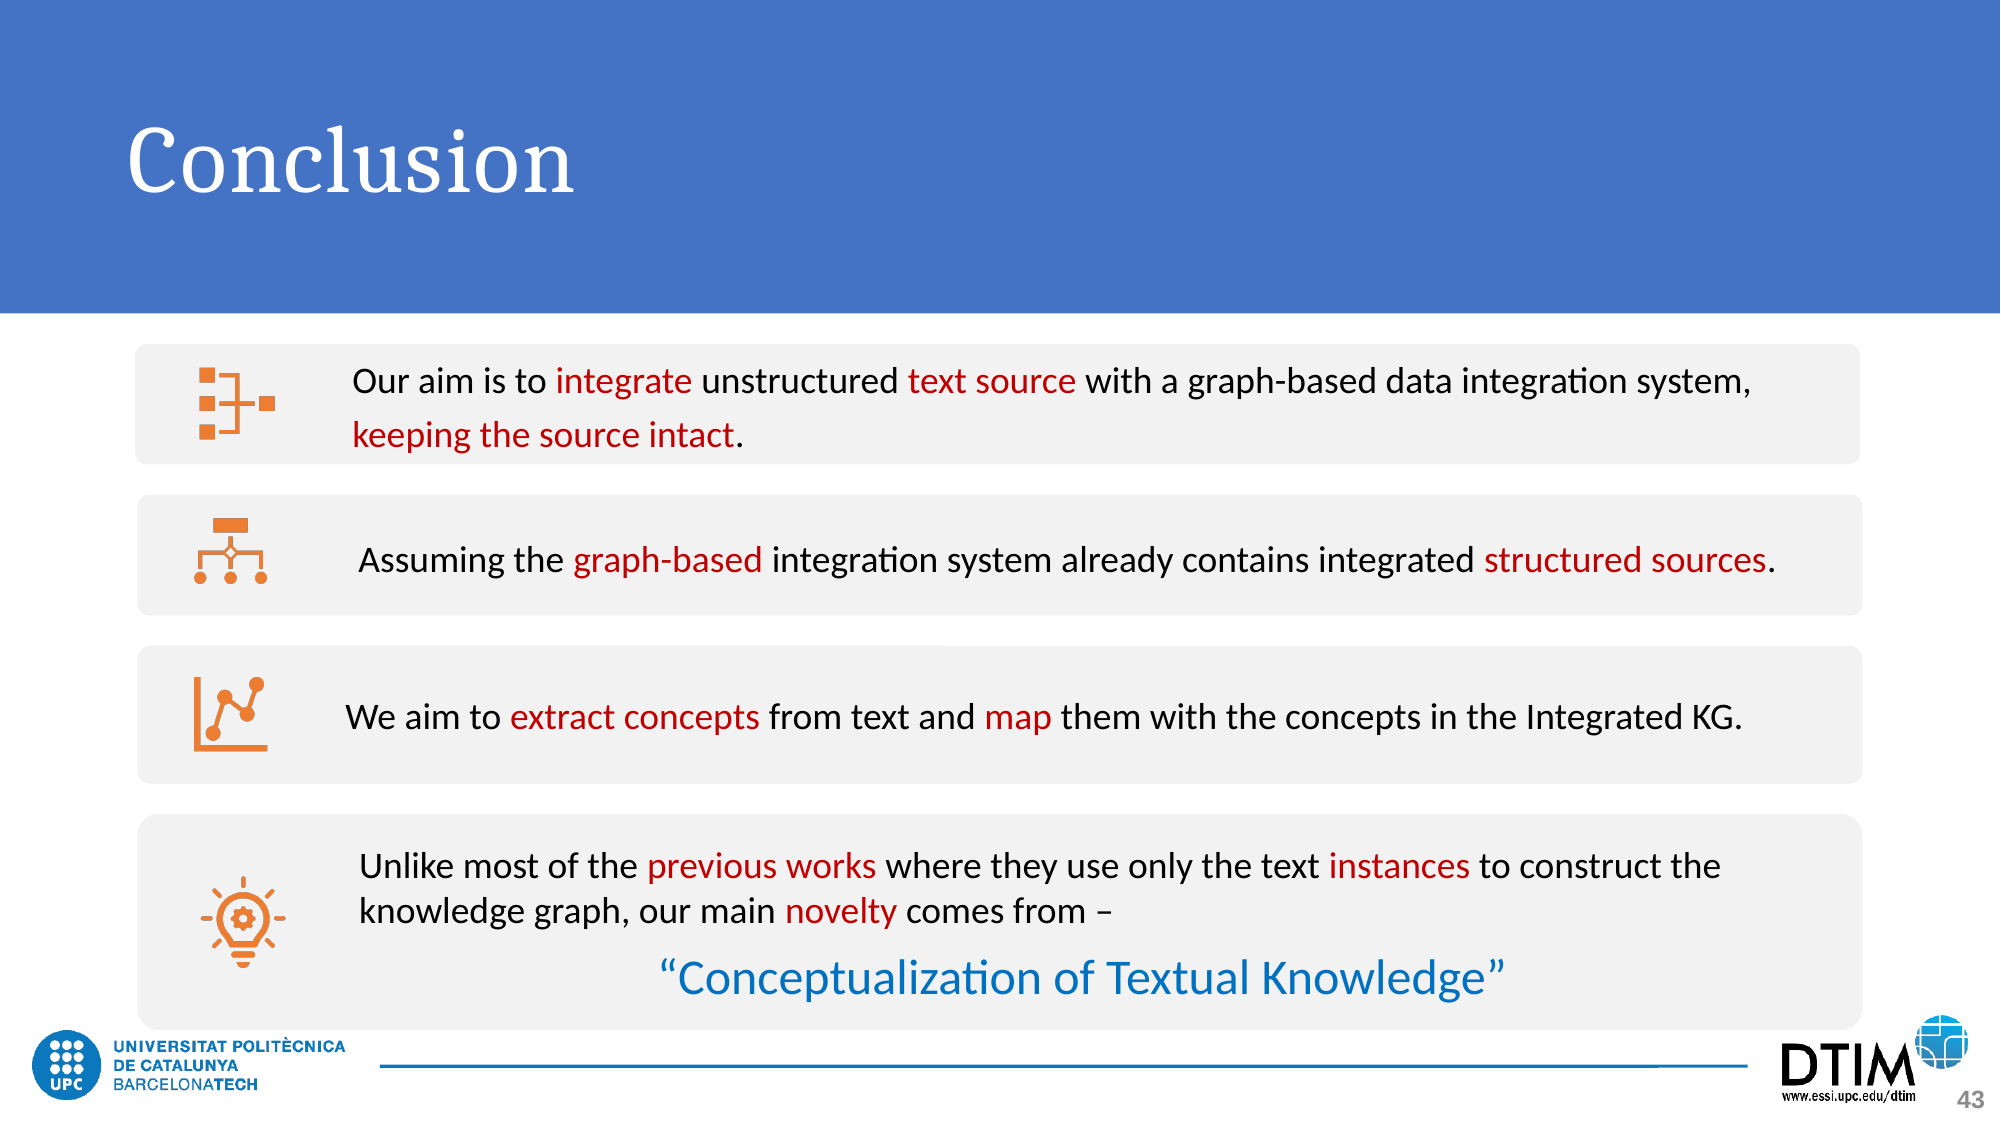

# Conclusion

Our aim is to integrate unstructured text source with a graph-based data integration system,
keeping the source intact.

Assuming the graph-based integration system already contains integrated structured sources.

We aim to extract concepts from text and map them with the concepts in the Integrated KG.

Unlike most of the previous works where they use only the text instances to construct the knowledge graph, our main novelty comes from –
“Conceptualization of Textual Knowledge”

43